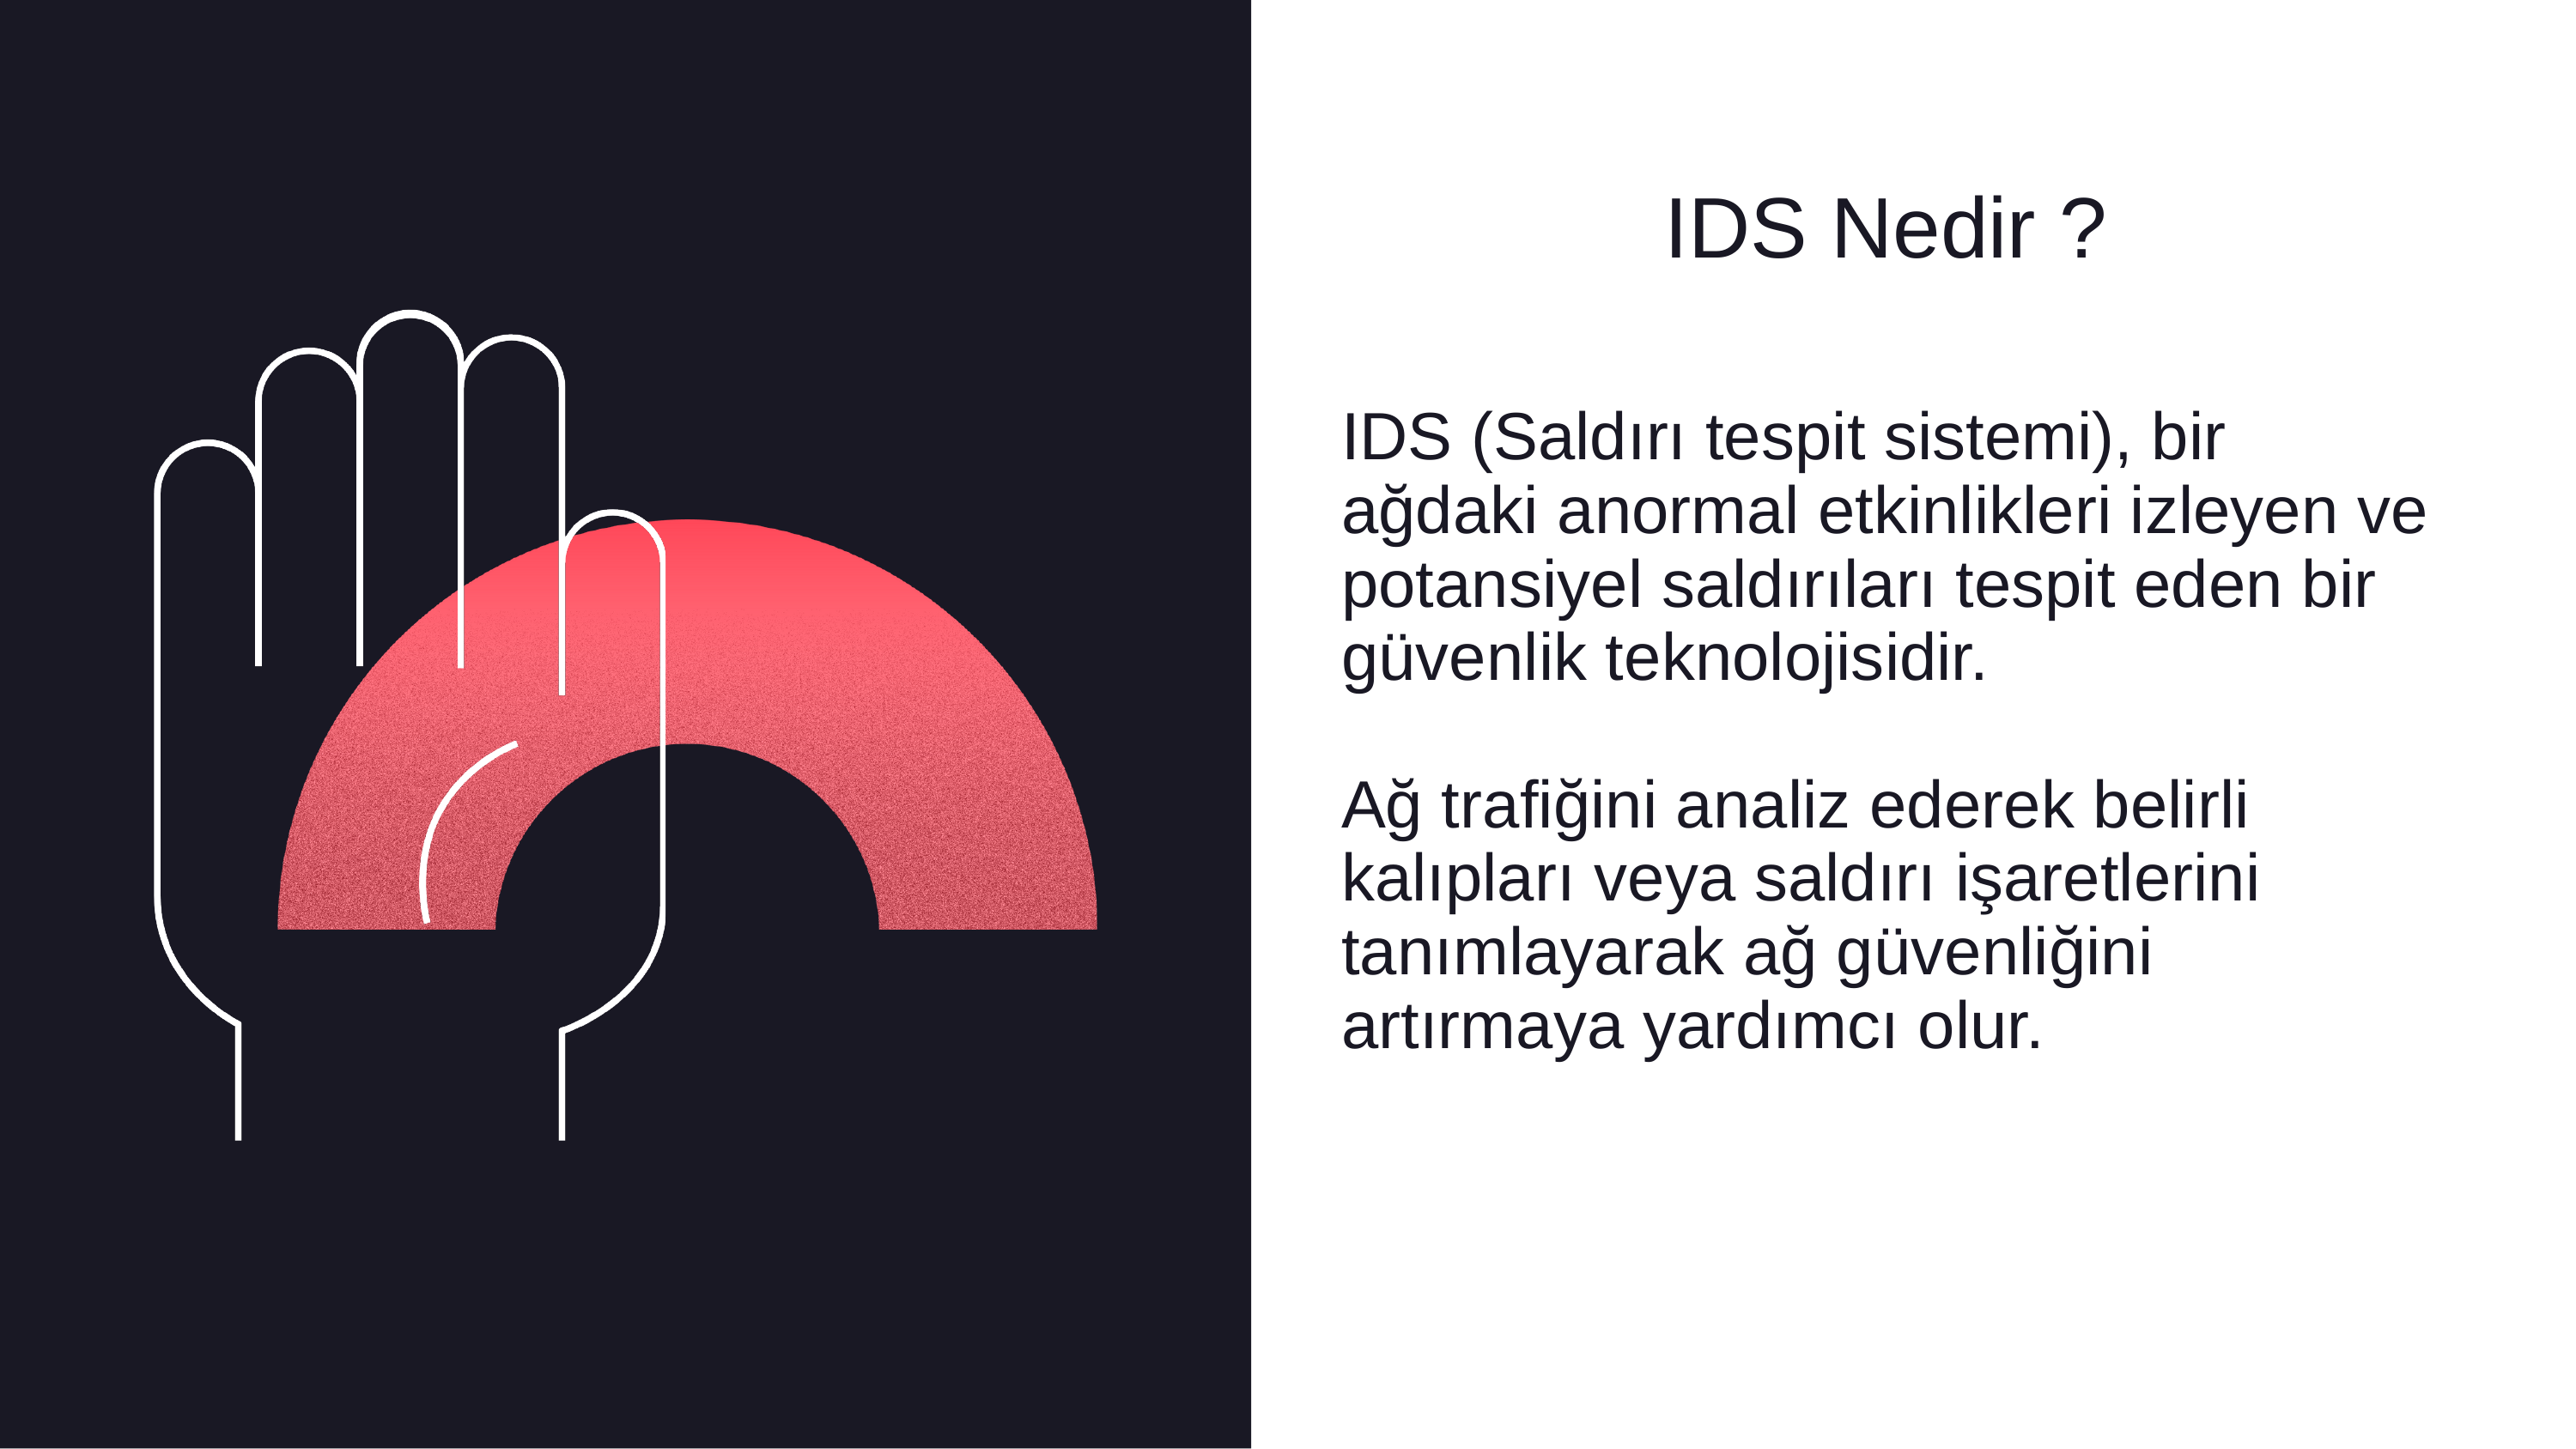

IDS Nedir ?

IDS (Saldırı tespit sistemi), bir ağdaki anormal etkinlikleri izleyen ve potansiyel saldırıları tespit eden bir güvenlik teknolojisidir.

Ağ trafiğini analiz ederek belirli kalıpları veya saldırı işaretlerini tanımlayarak ağ güvenliğini artırmaya yardımcı olur.